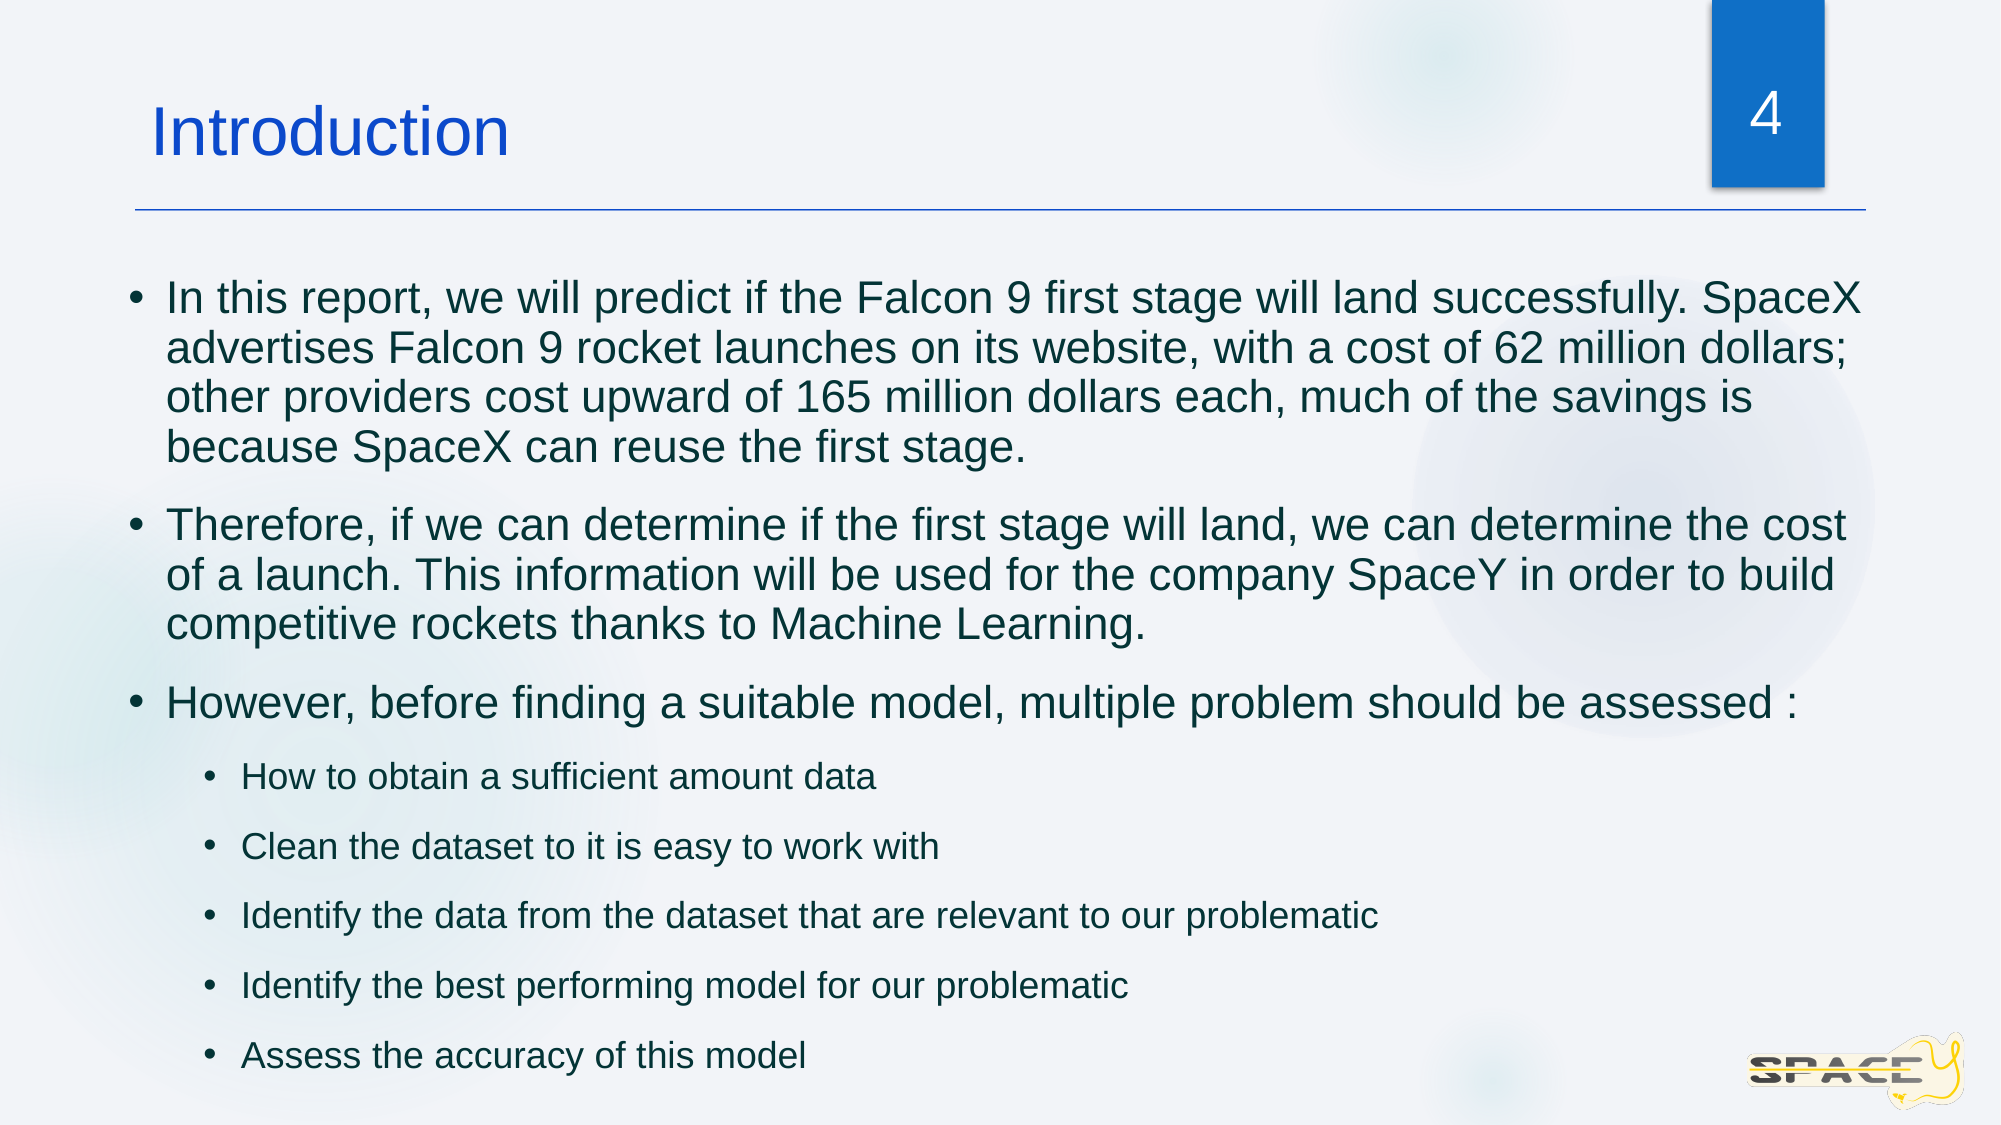

4
Introduction
In this report, we will predict if the Falcon 9 first stage will land successfully. SpaceX advertises Falcon 9 rocket launches on its website, with a cost of 62 million dollars; other providers cost upward of 165 million dollars each, much of the savings is because SpaceX can reuse the first stage.
Therefore, if we can determine if the first stage will land, we can determine the cost of a launch. This information will be used for the company SpaceY in order to build competitive rockets thanks to Machine Learning.
However, before finding a suitable model, multiple problem should be assessed :
How to obtain a sufficient amount data
Clean the dataset to it is easy to work with
Identify the data from the dataset that are relevant to our problematic
Identify the best performing model for our problematic
Assess the accuracy of this model